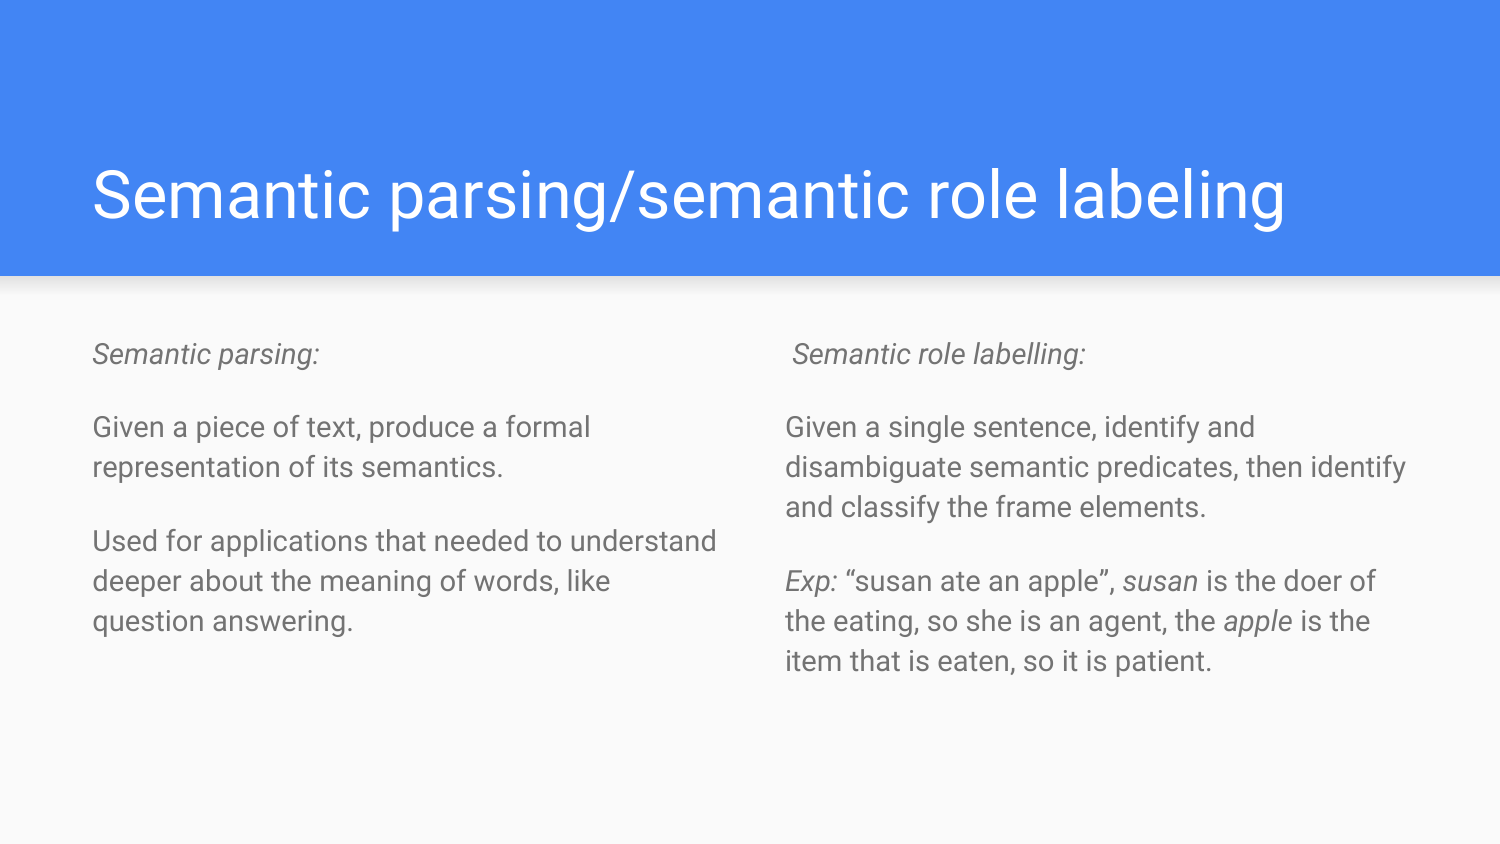

# Semantic parsing/semantic role labeling
Semantic parsing:
Given a piece of text, produce a formal representation of its semantics.
Used for applications that needed to understand deeper about the meaning of words, like question answering.

 Semantic role labelling:
Given a single sentence, identify and disambiguate semantic predicates, then identify and classify the frame elements.
Exp: “susan ate an apple”, susan is the doer of the eating, so she is an agent, the apple is the item that is eaten, so it is patient.